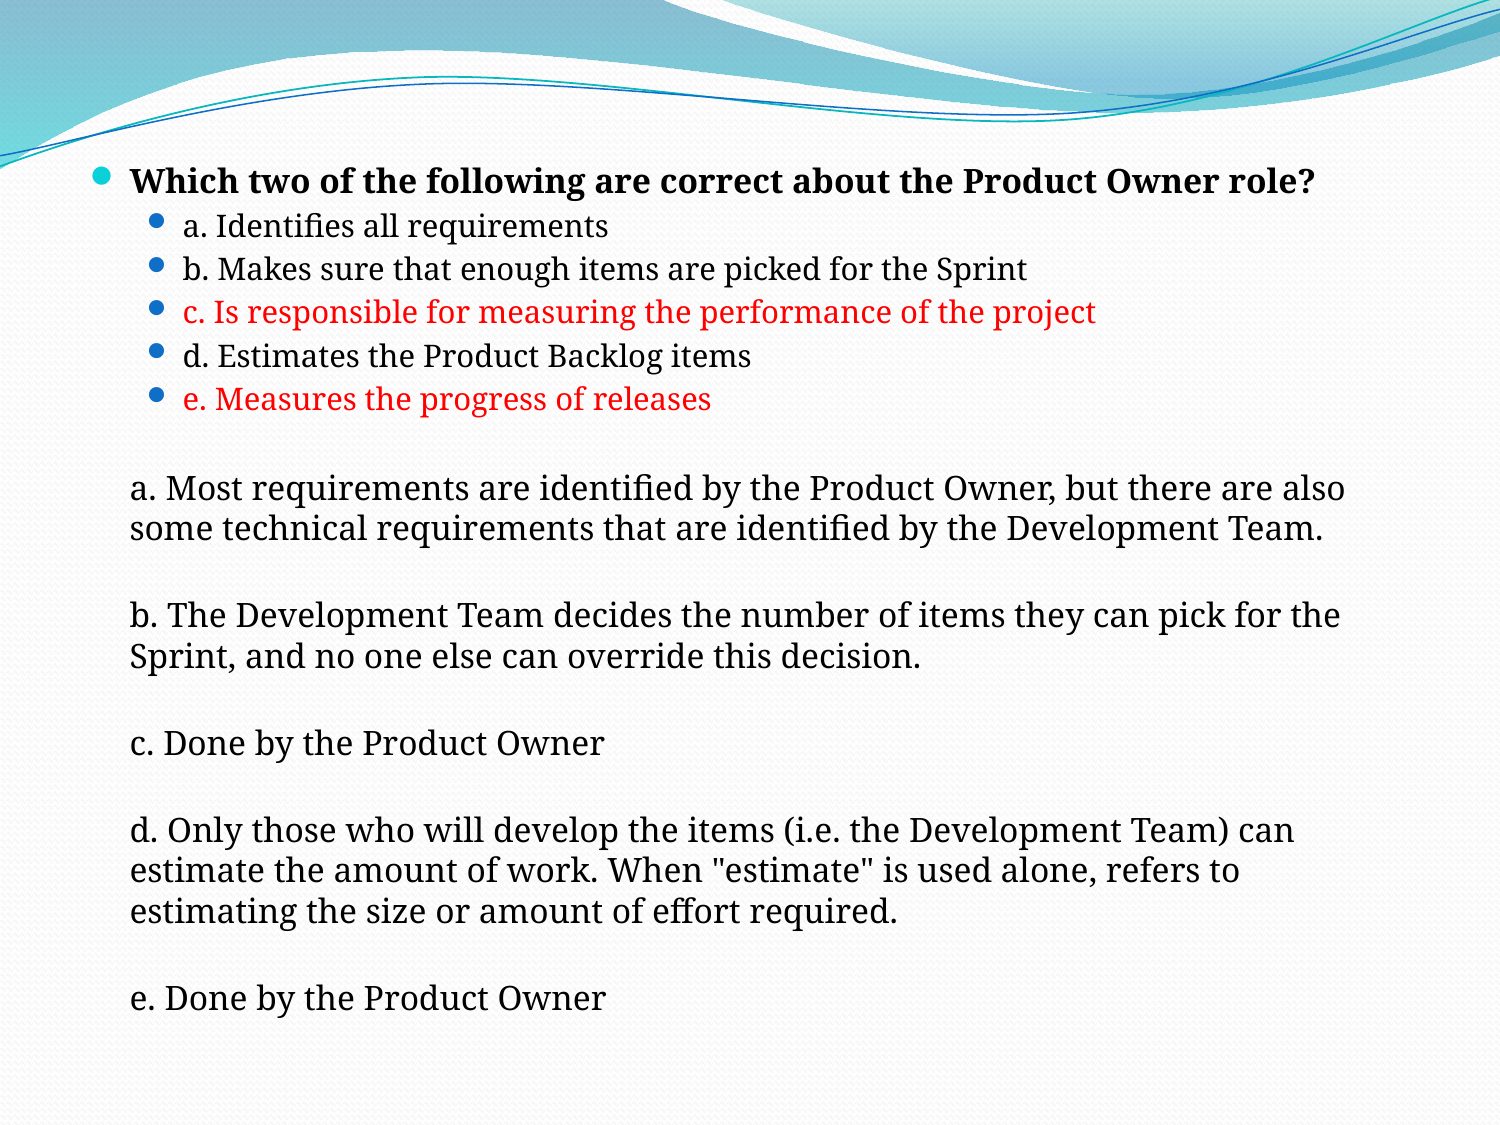

Which two of the following are correct about the Product Owner role?
a. Identifies all requirements
b. Makes sure that enough items are picked for the Sprint
c. Is responsible for measuring the performance of the project
d. Estimates the Product Backlog items
e. Measures the progress of releases

	a. Most requirements are identified by the Product Owner, but there are also some technical requirements that are identified by the Development Team.
b. The Development Team decides the number of items they can pick for the Sprint, and no one else can override this decision.
c. Done by the Product Owner
d. Only those who will develop the items (i.e. the Development Team) can estimate the amount of work. When "estimate" is used alone, refers to estimating the size or amount of effort required.
e. Done by the Product Owner